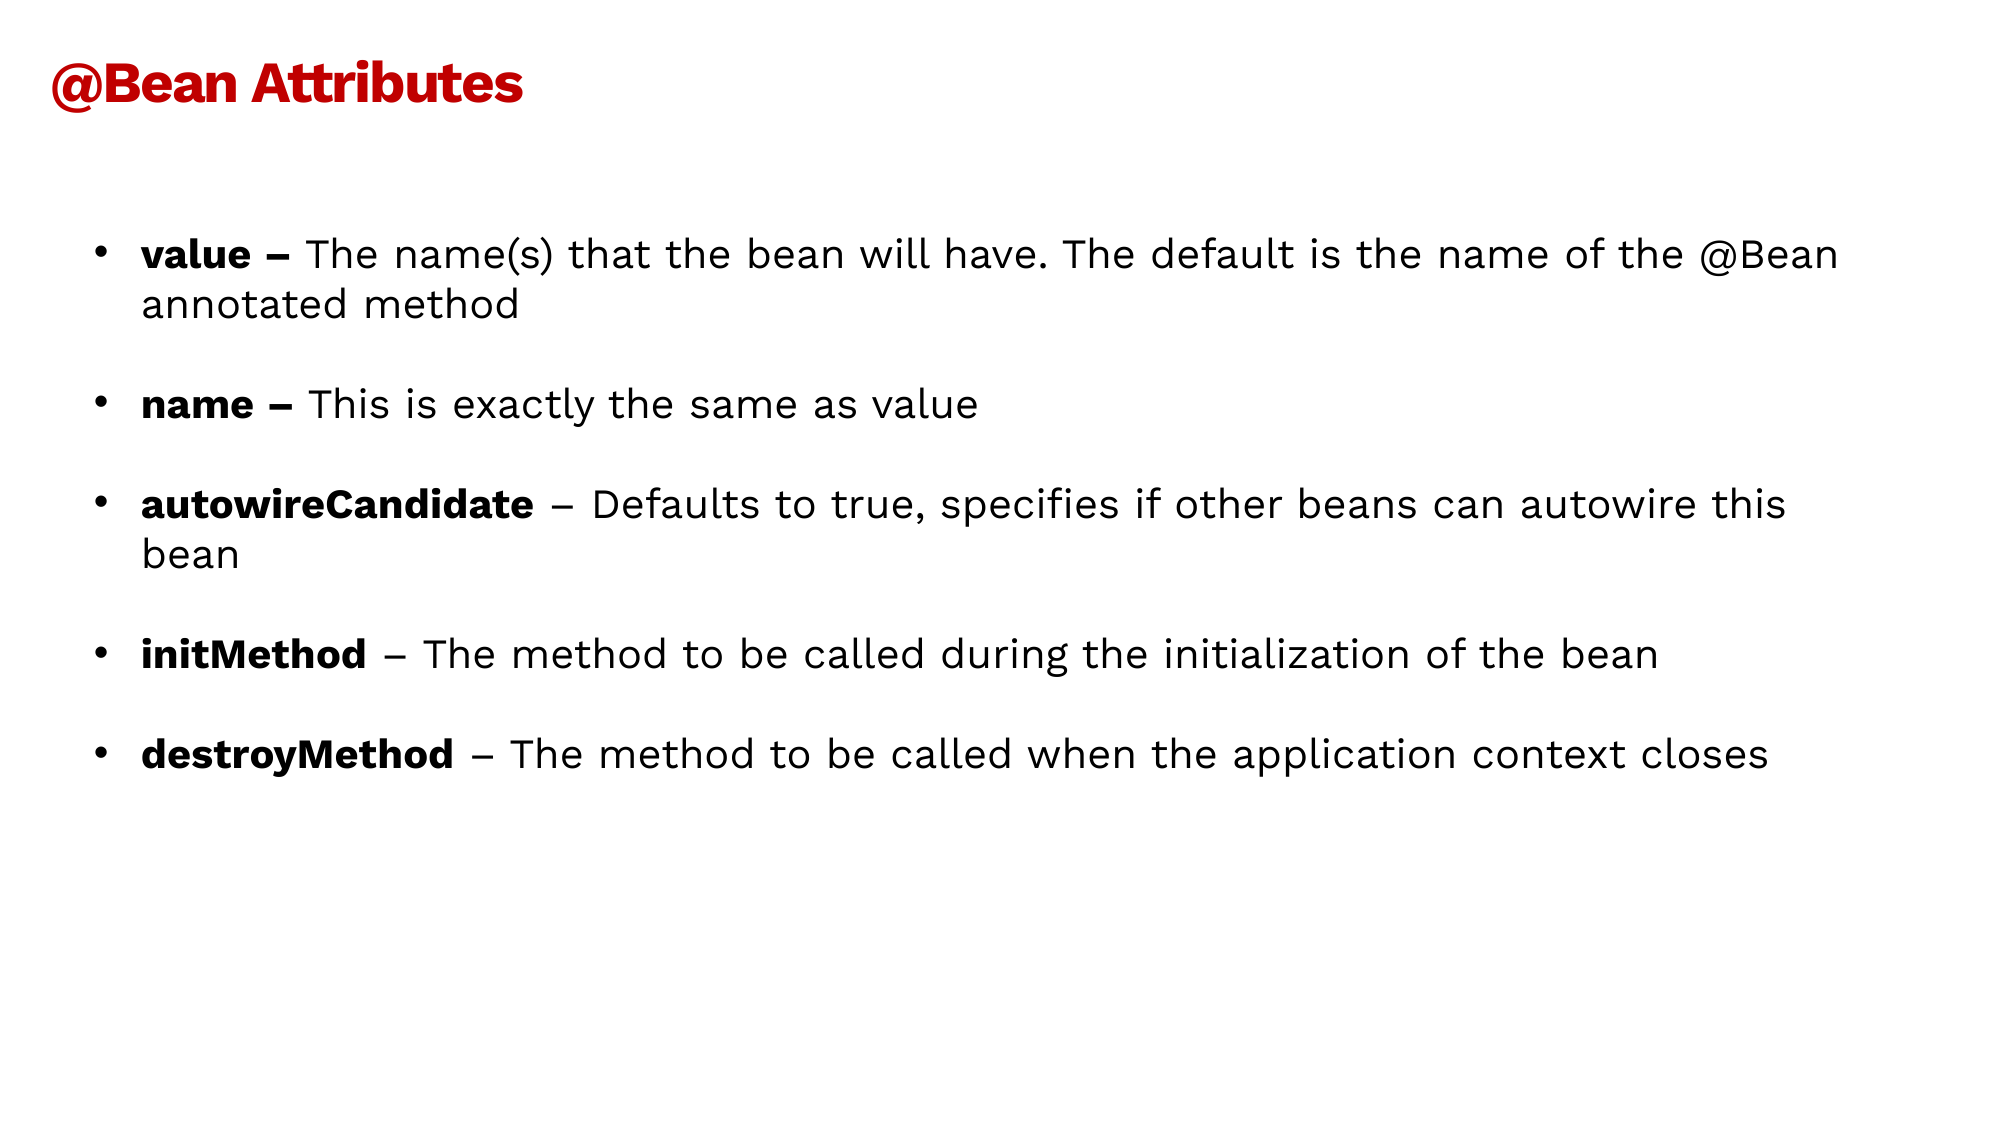

@Bean Attributes
value – The name(s) that the bean will have. The default is the name of the @Bean annotated method

name – This is exactly the same as value

autowireCandidate – Defaults to true, specifies if other beans can autowire this bean

initMethod – The method to be called during the initialization of the bean

destroyMethod – The method to be called when the application context closes